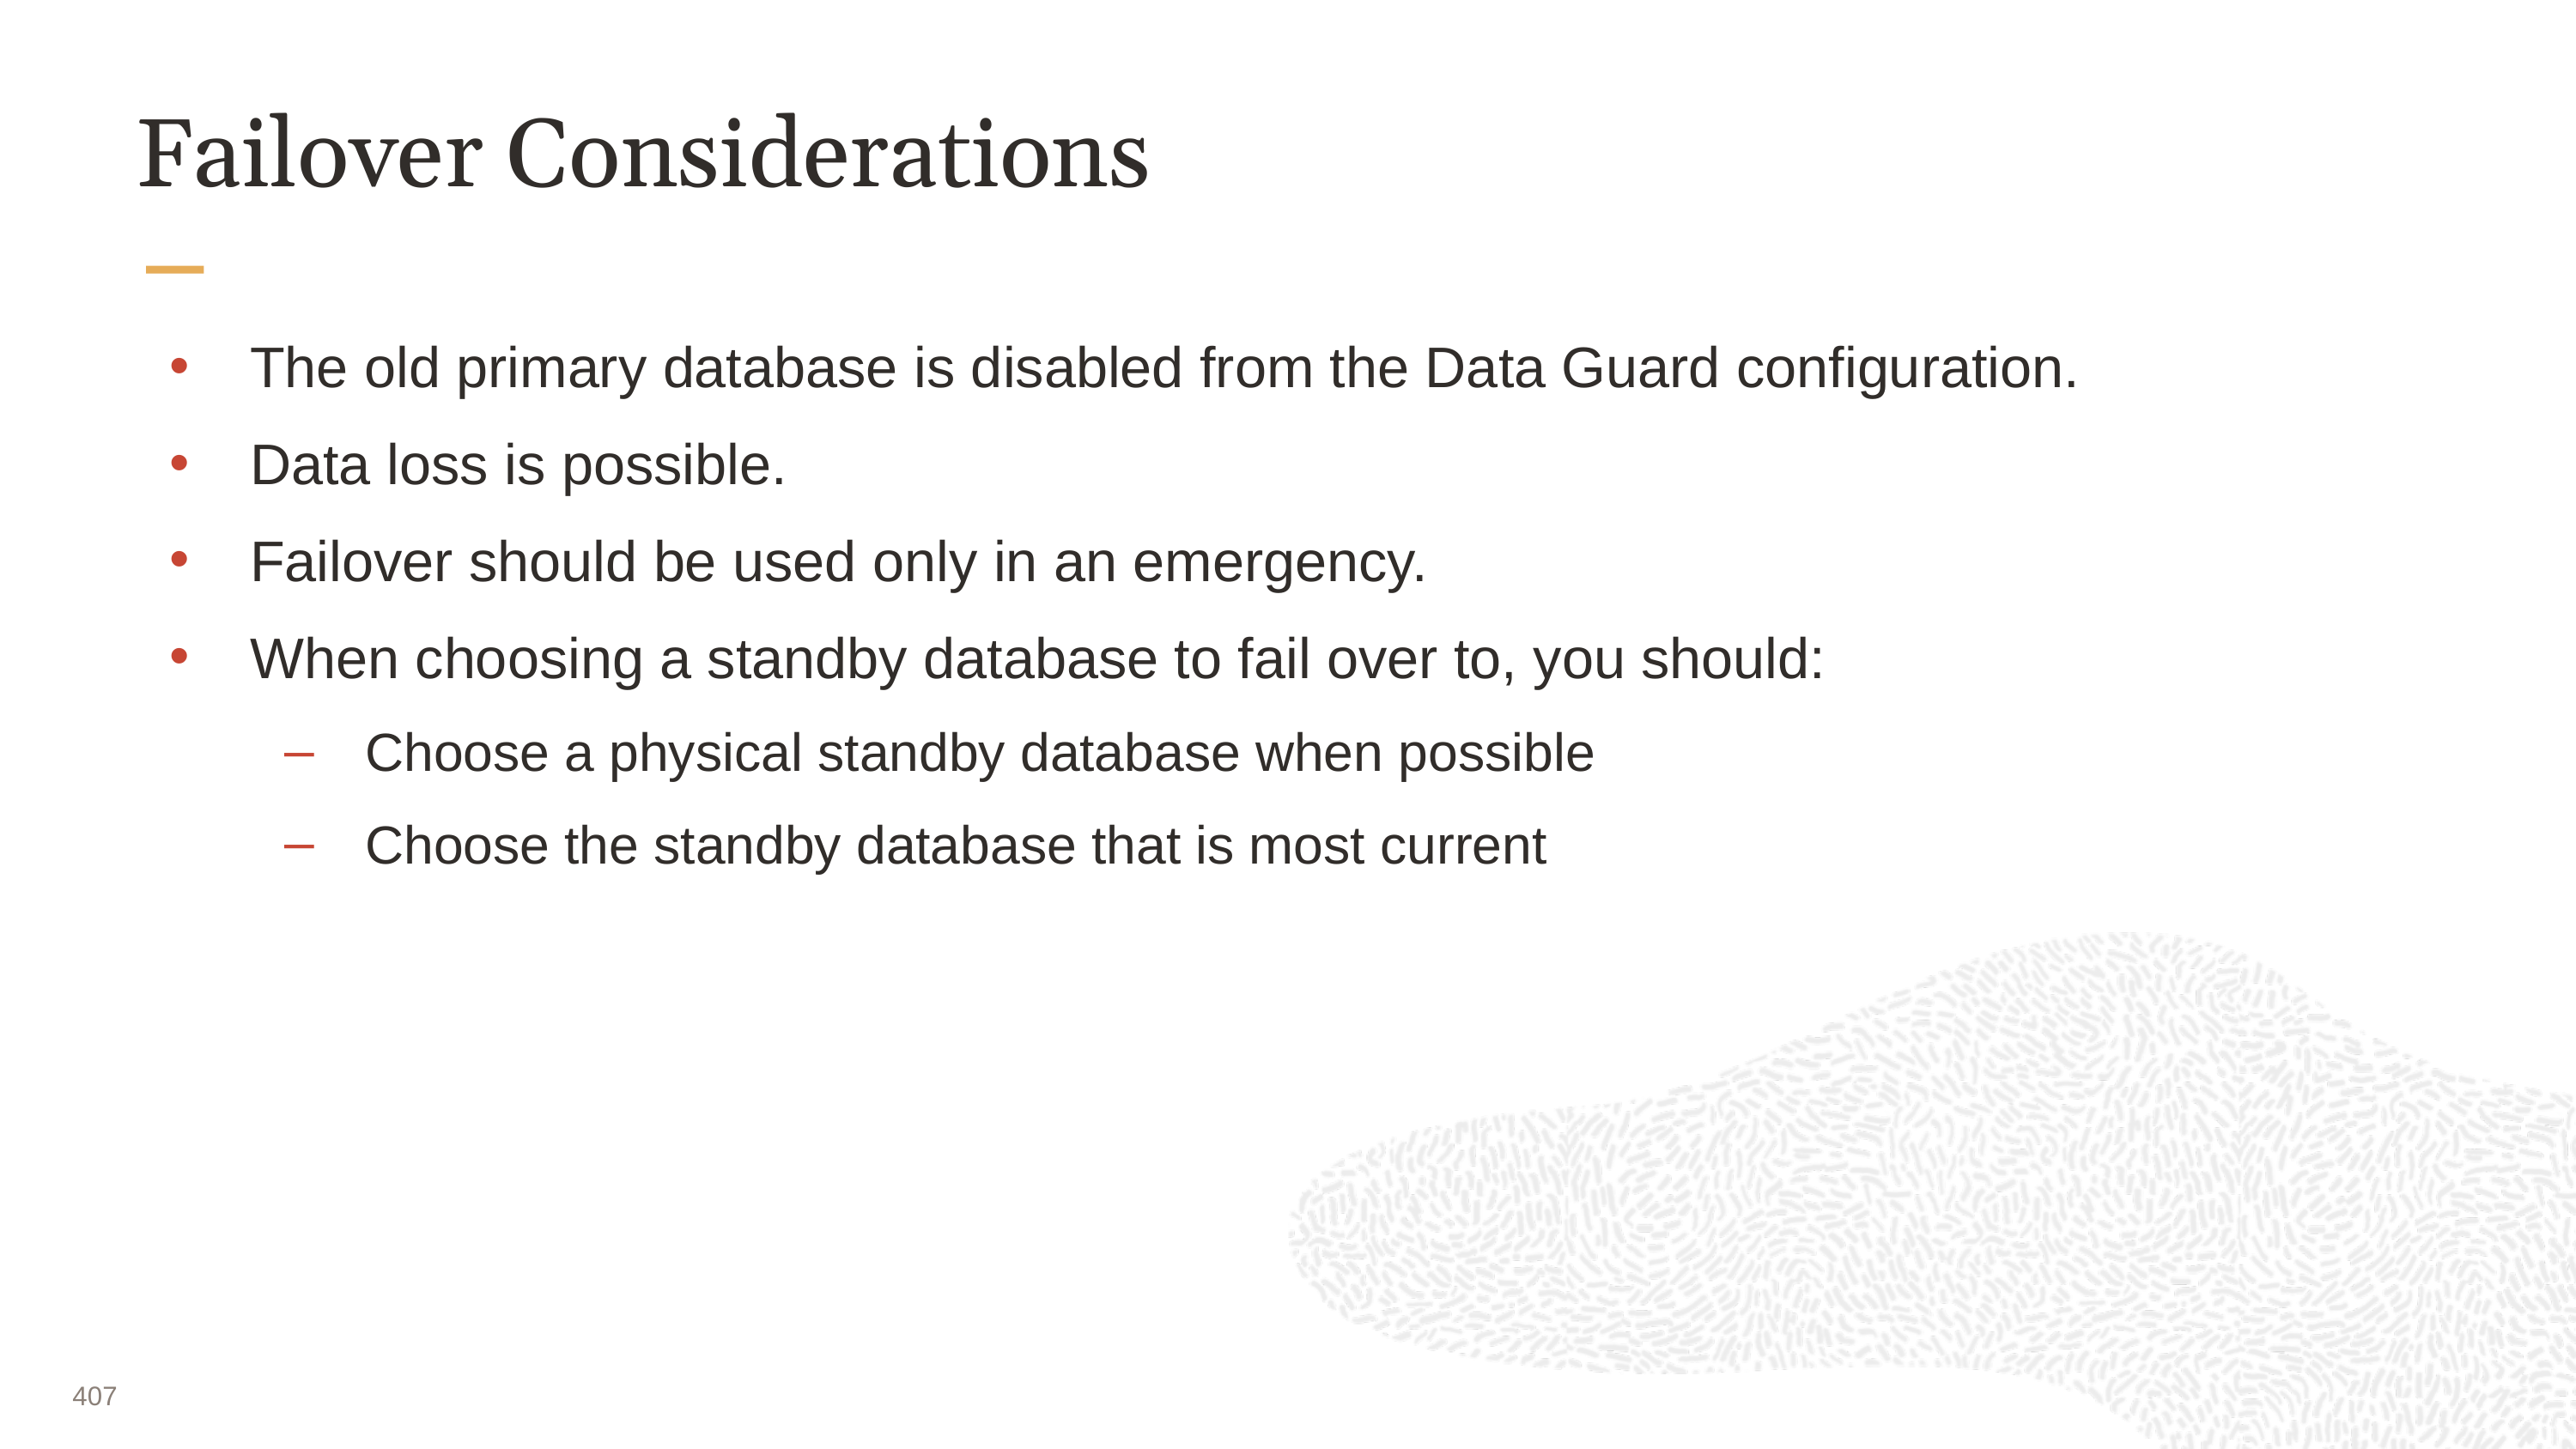

# Failover Considerations
The old primary database is disabled from the Data Guard configuration.
Data loss is possible.
Failover should be used only in an emergency.
When choosing a standby database to fail over to, you should:
Choose a physical standby database when possible
Choose the standby database that is most current